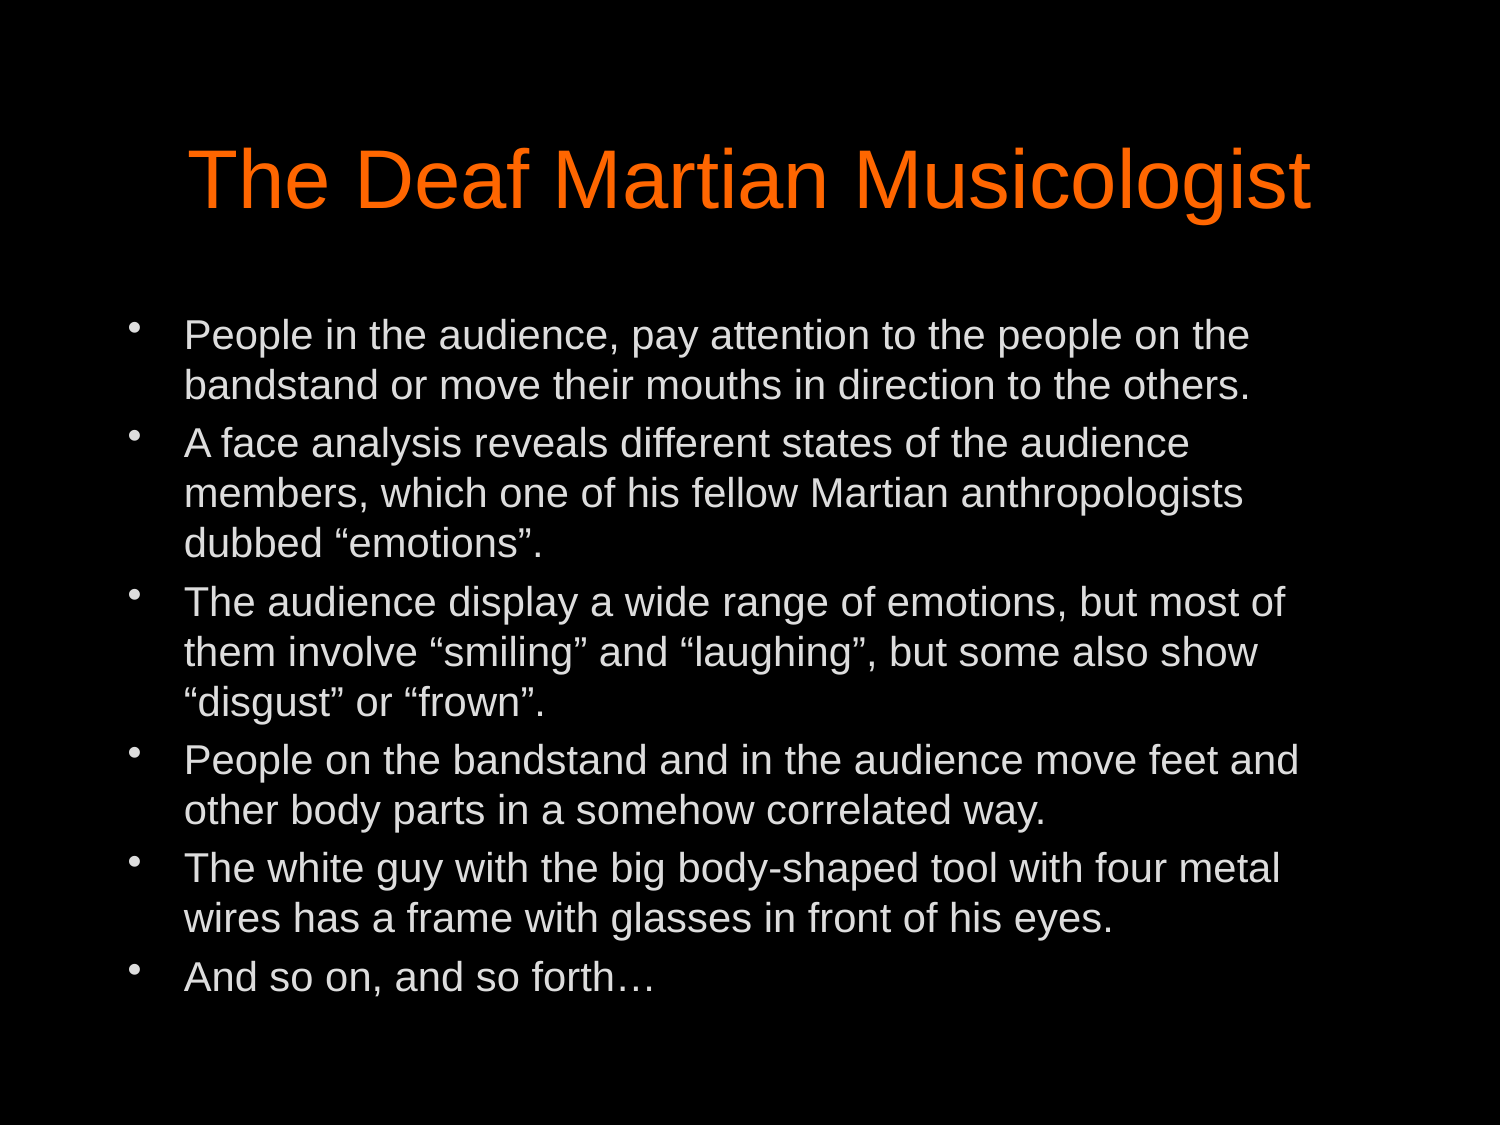

# The Deaf Martian Musicologist
People in the audience, pay attention to the people on the bandstand or move their mouths in direction to the others.
A face analysis reveals different states of the audience members, which one of his fellow Martian anthropologists dubbed “emotions”.
The audience display a wide range of emotions, but most of them involve “smiling” and “laughing”, but some also show “disgust” or “frown”.
People on the bandstand and in the audience move feet and other body parts in a somehow correlated way.
The white guy with the big body-shaped tool with four metal wires has a frame with glasses in front of his eyes.
And so on, and so forth…